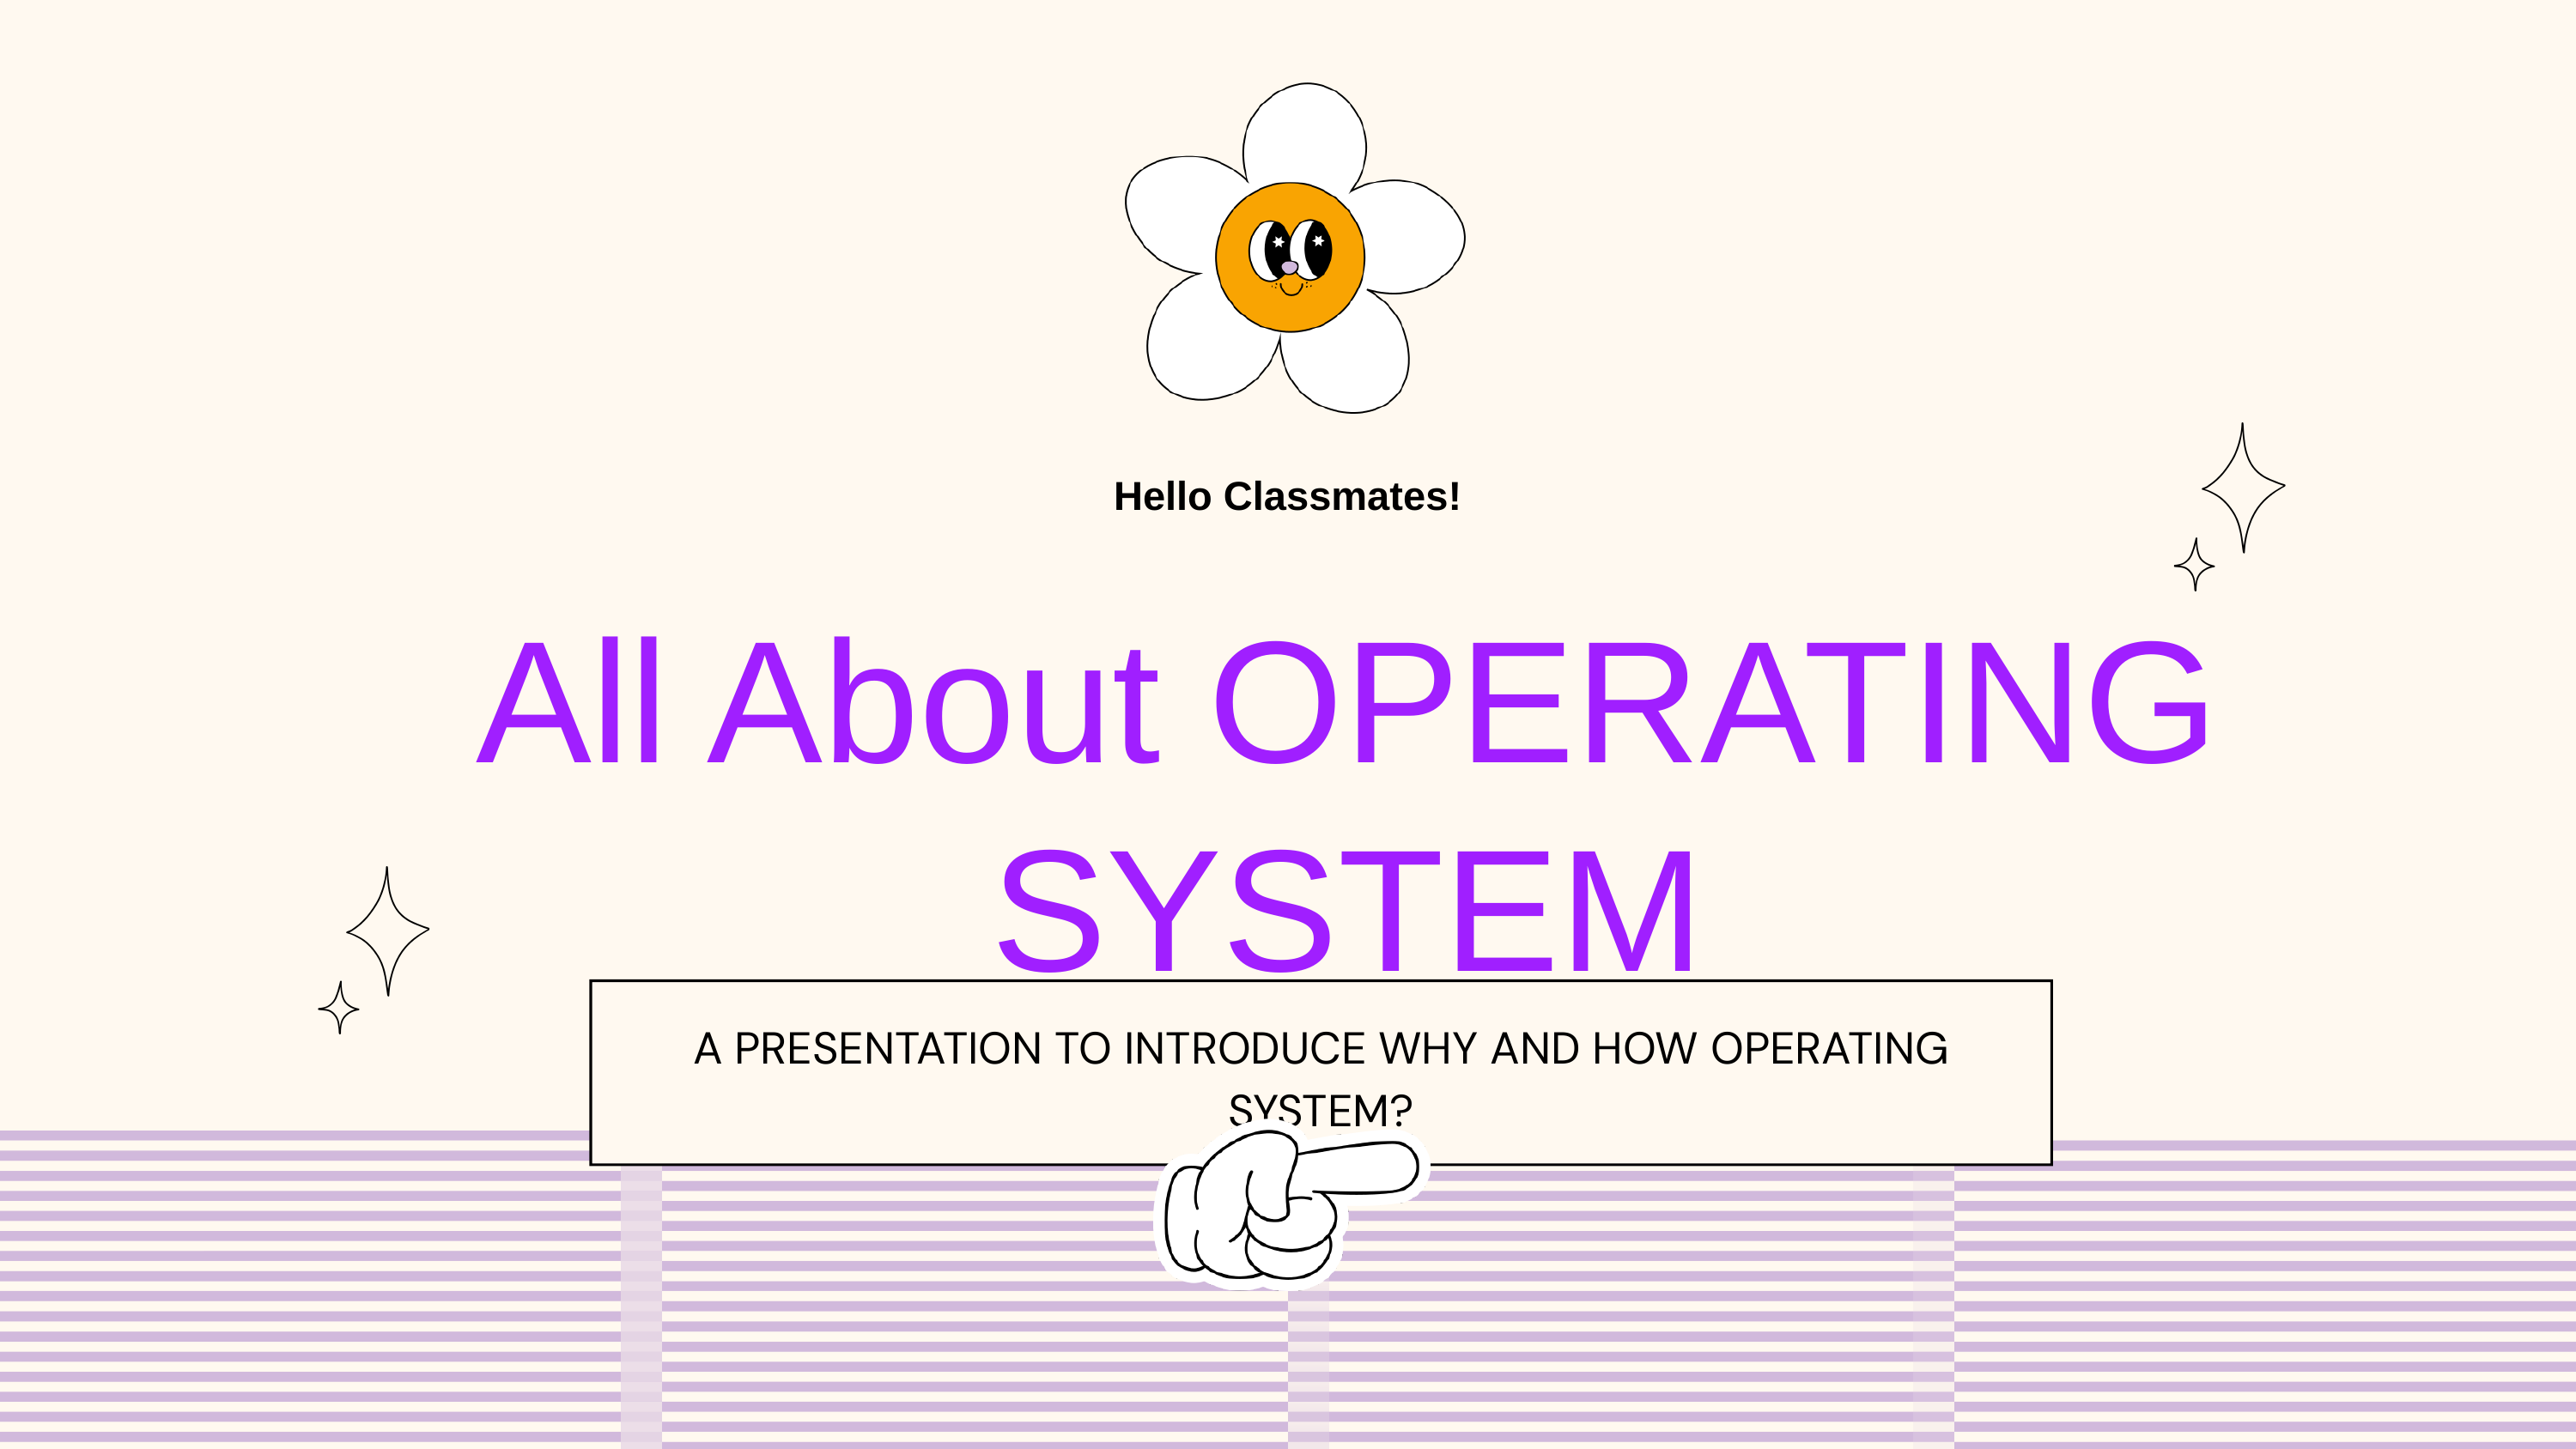

Hello Classmates!
All About OPERATING SYSTEM

A PRESENTATION TO INTRODUCE WHY AND HOW OPERATING SYSTEM?